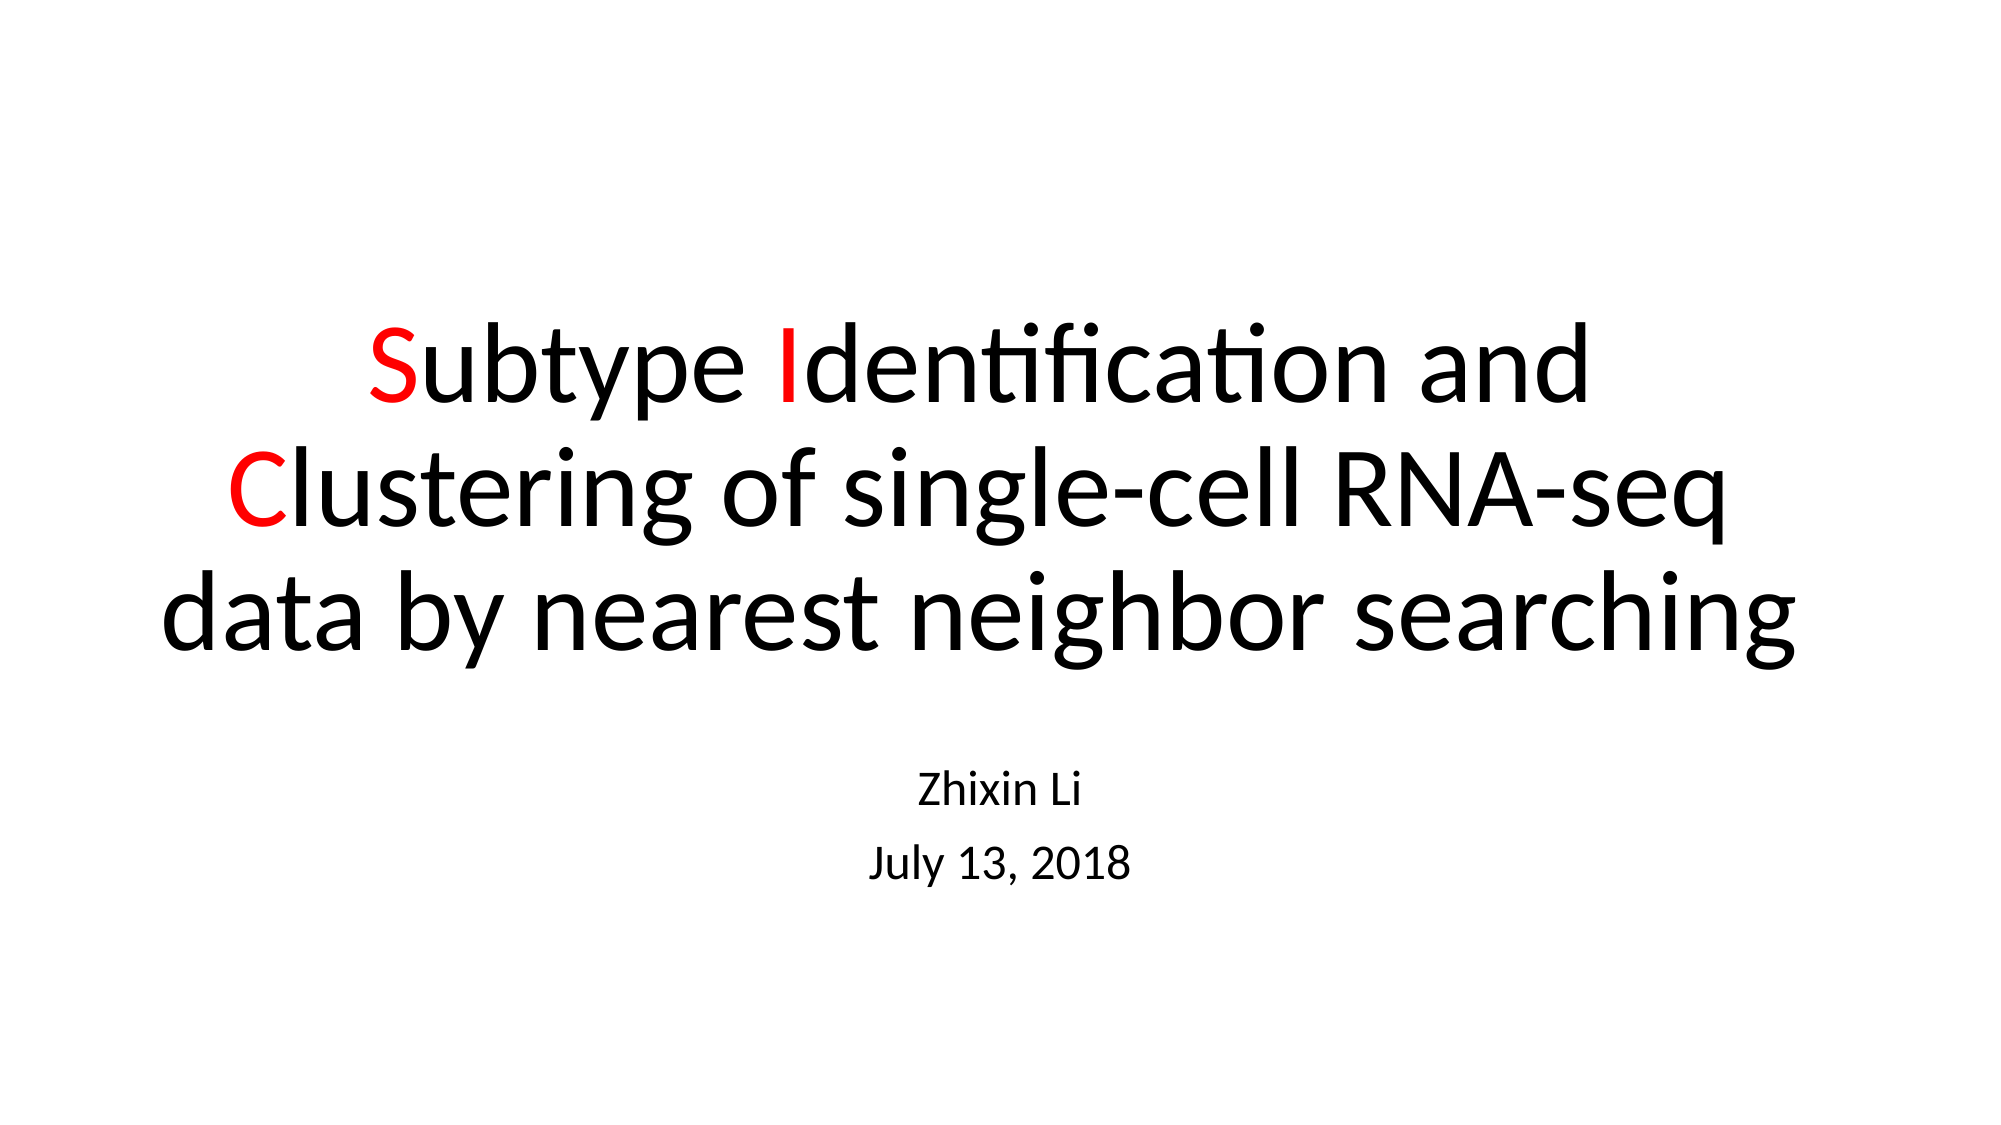

# Subtype Identification and Clustering of single-cell RNA-seq data by nearest neighbor searching
Zhixin Li
July 13, 2018